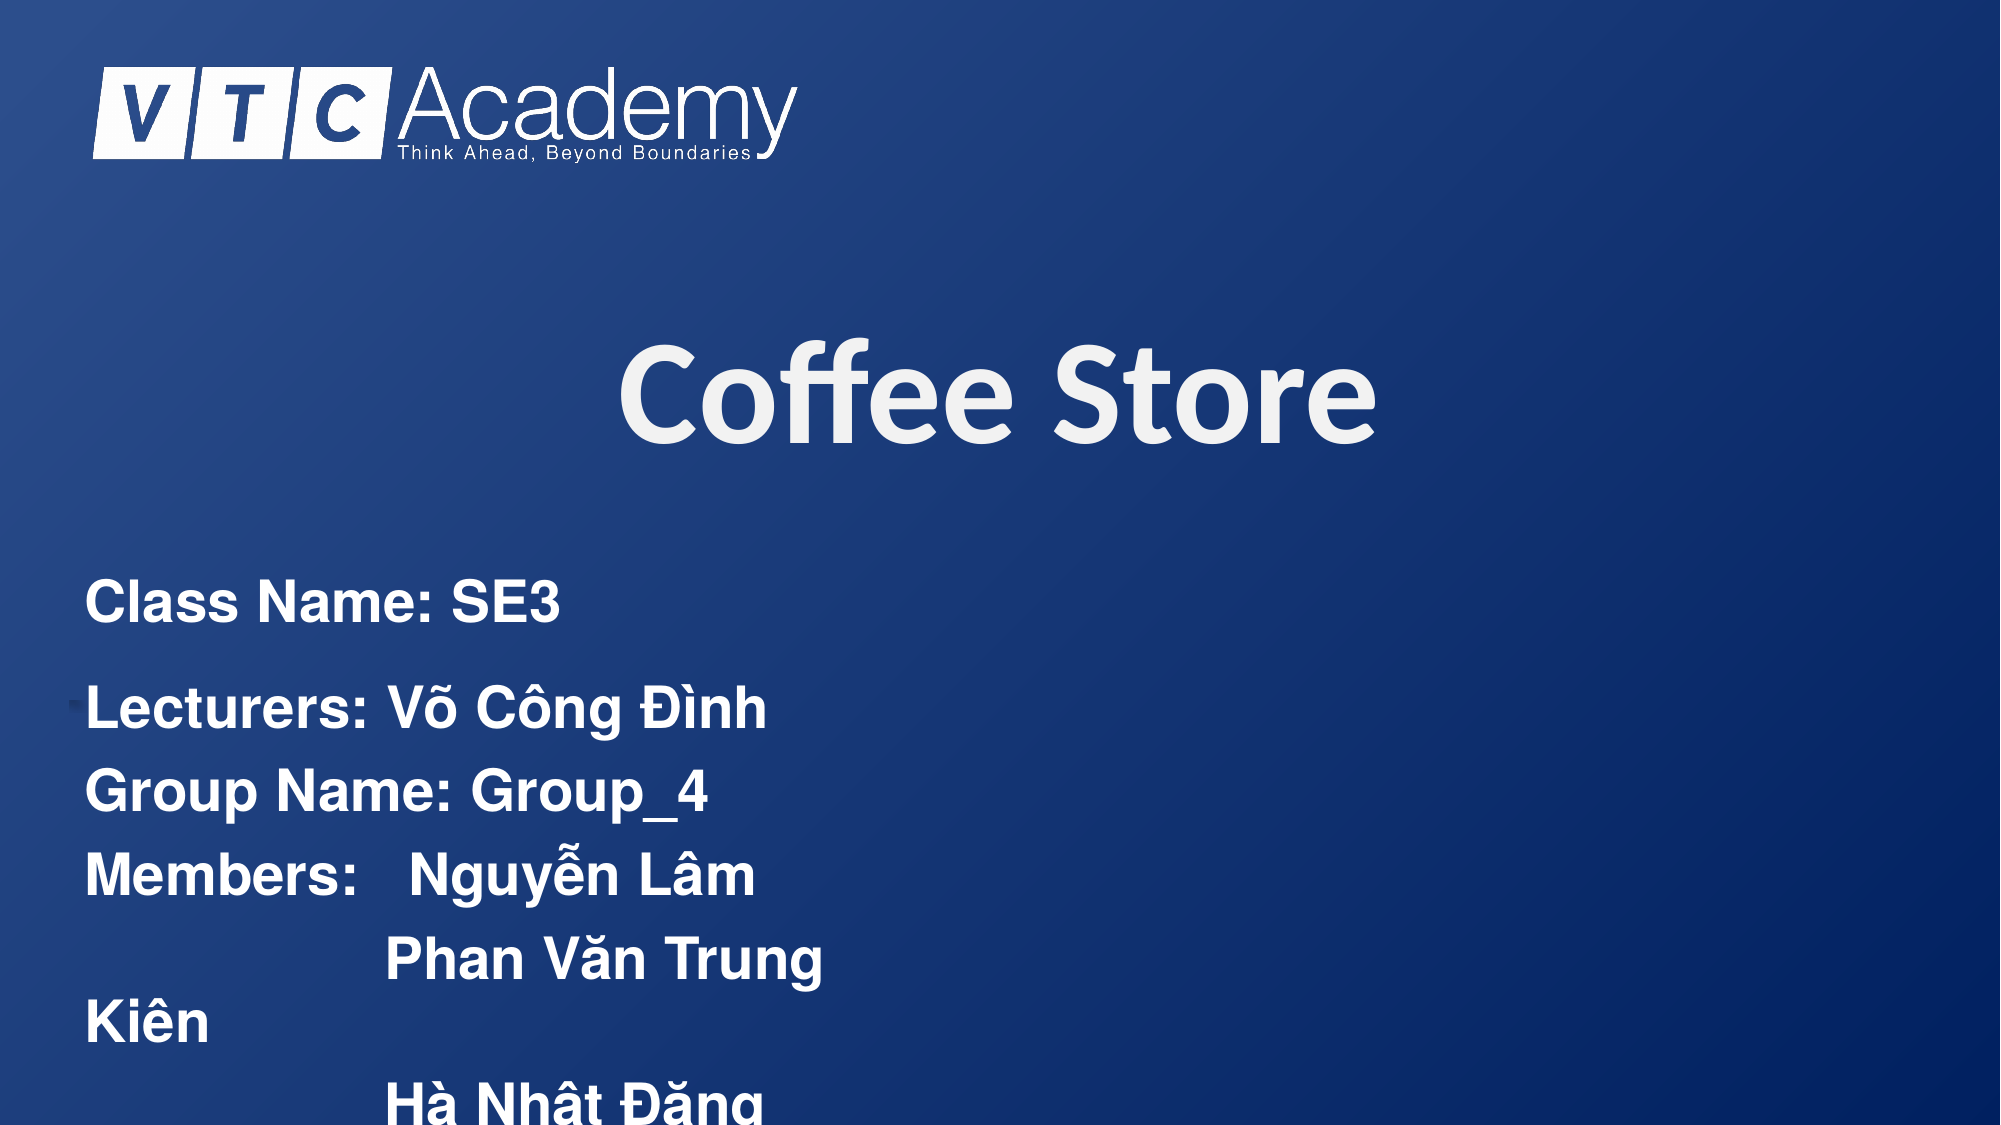

# Coffee Store
Class Name: SE3
Lecturers: Võ Công Đình
Group Name: Group_4
Members:   Nguyễn Lâm
		Phan Văn Trung Kiên
		Hà Nhật Đăng